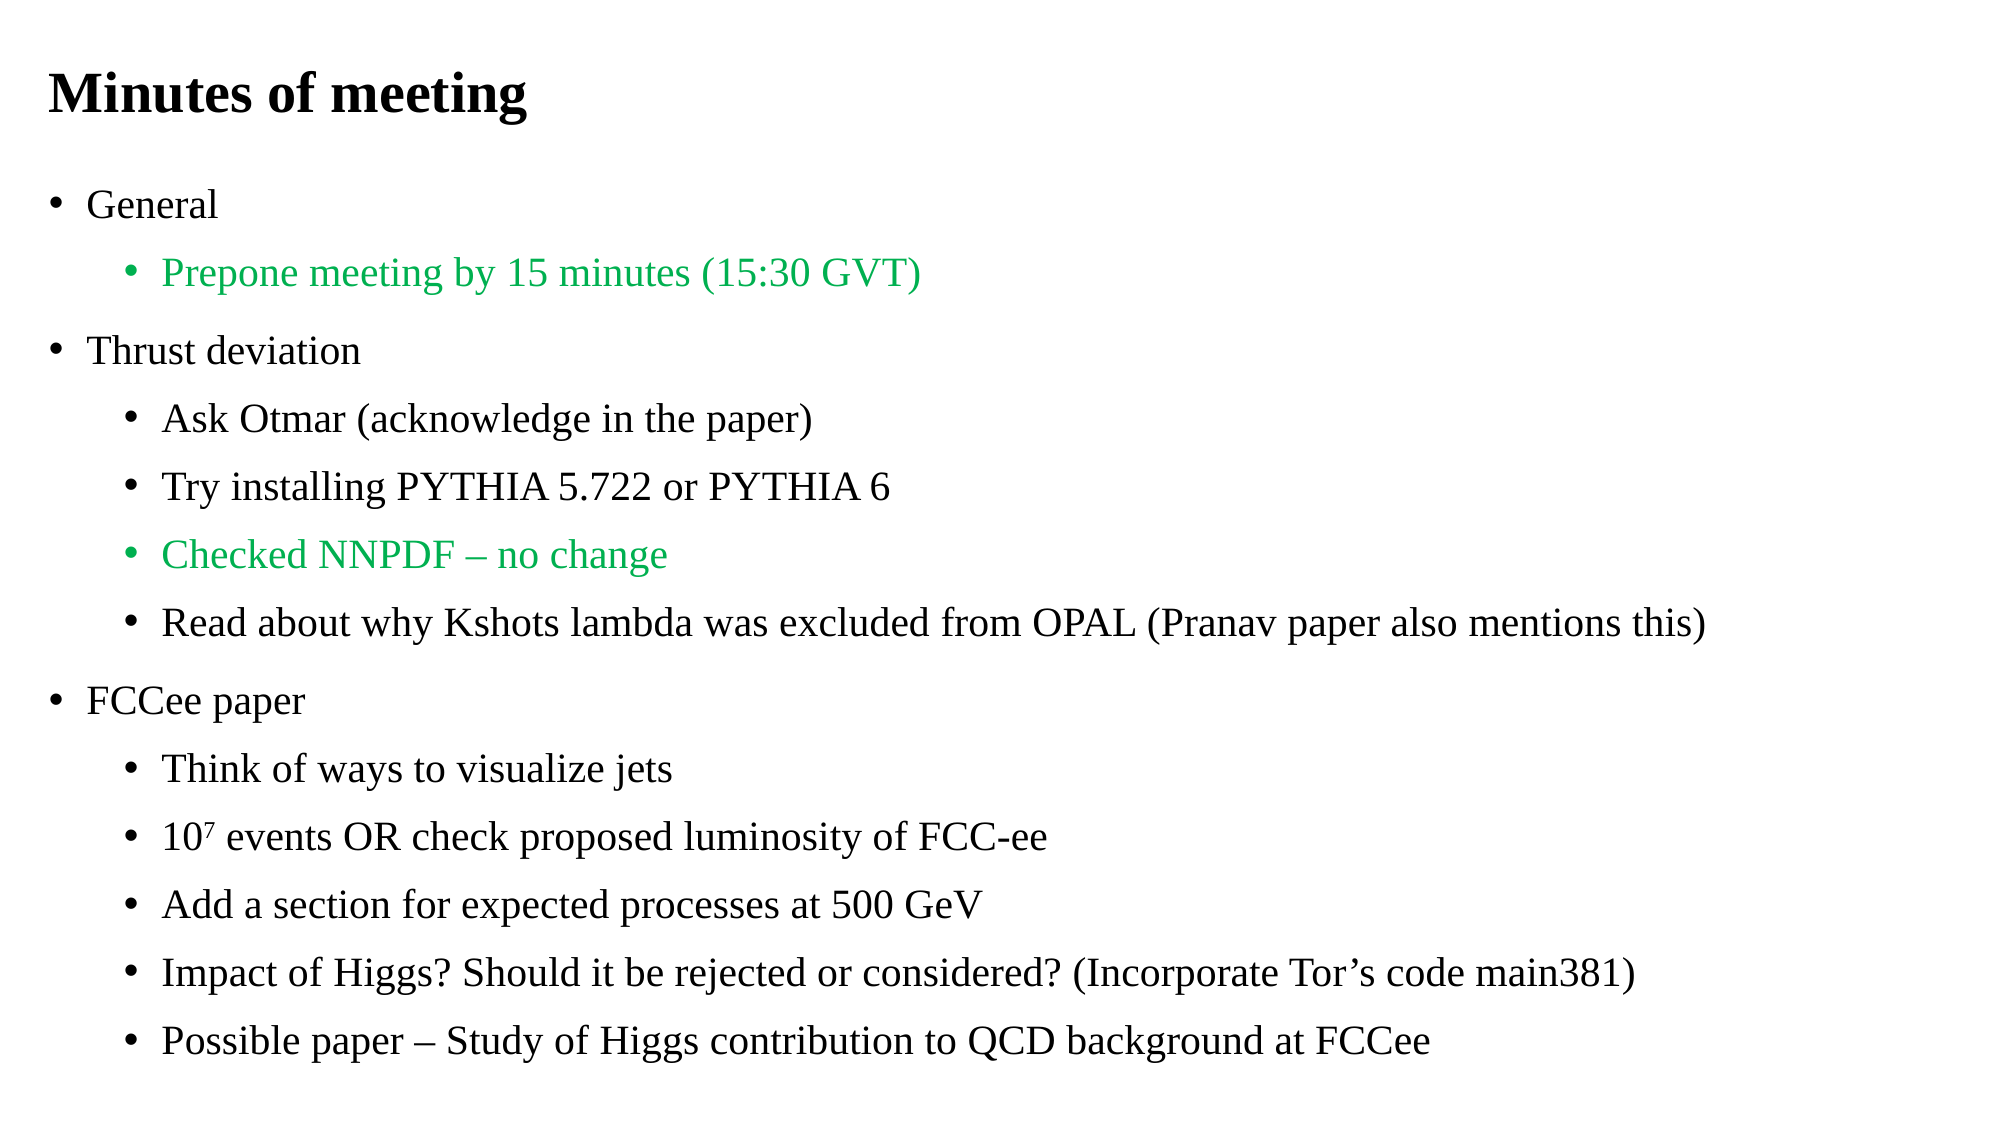

# Minutes of meeting
General
Prepone meeting by 15 minutes (15:30 GVT)
Thrust deviation
Ask Otmar (acknowledge in the paper)
Try installing PYTHIA 5.722 or PYTHIA 6
Checked NNPDF – no change
Read about why Kshots lambda was excluded from OPAL (Pranav paper also mentions this)
FCCee paper
Think of ways to visualize jets
107 events OR check proposed luminosity of FCC-ee
Add a section for expected processes at 500 GeV
Impact of Higgs? Should it be rejected or considered? (Incorporate Tor’s code main381)
Possible paper – Study of Higgs contribution to QCD background at FCCee